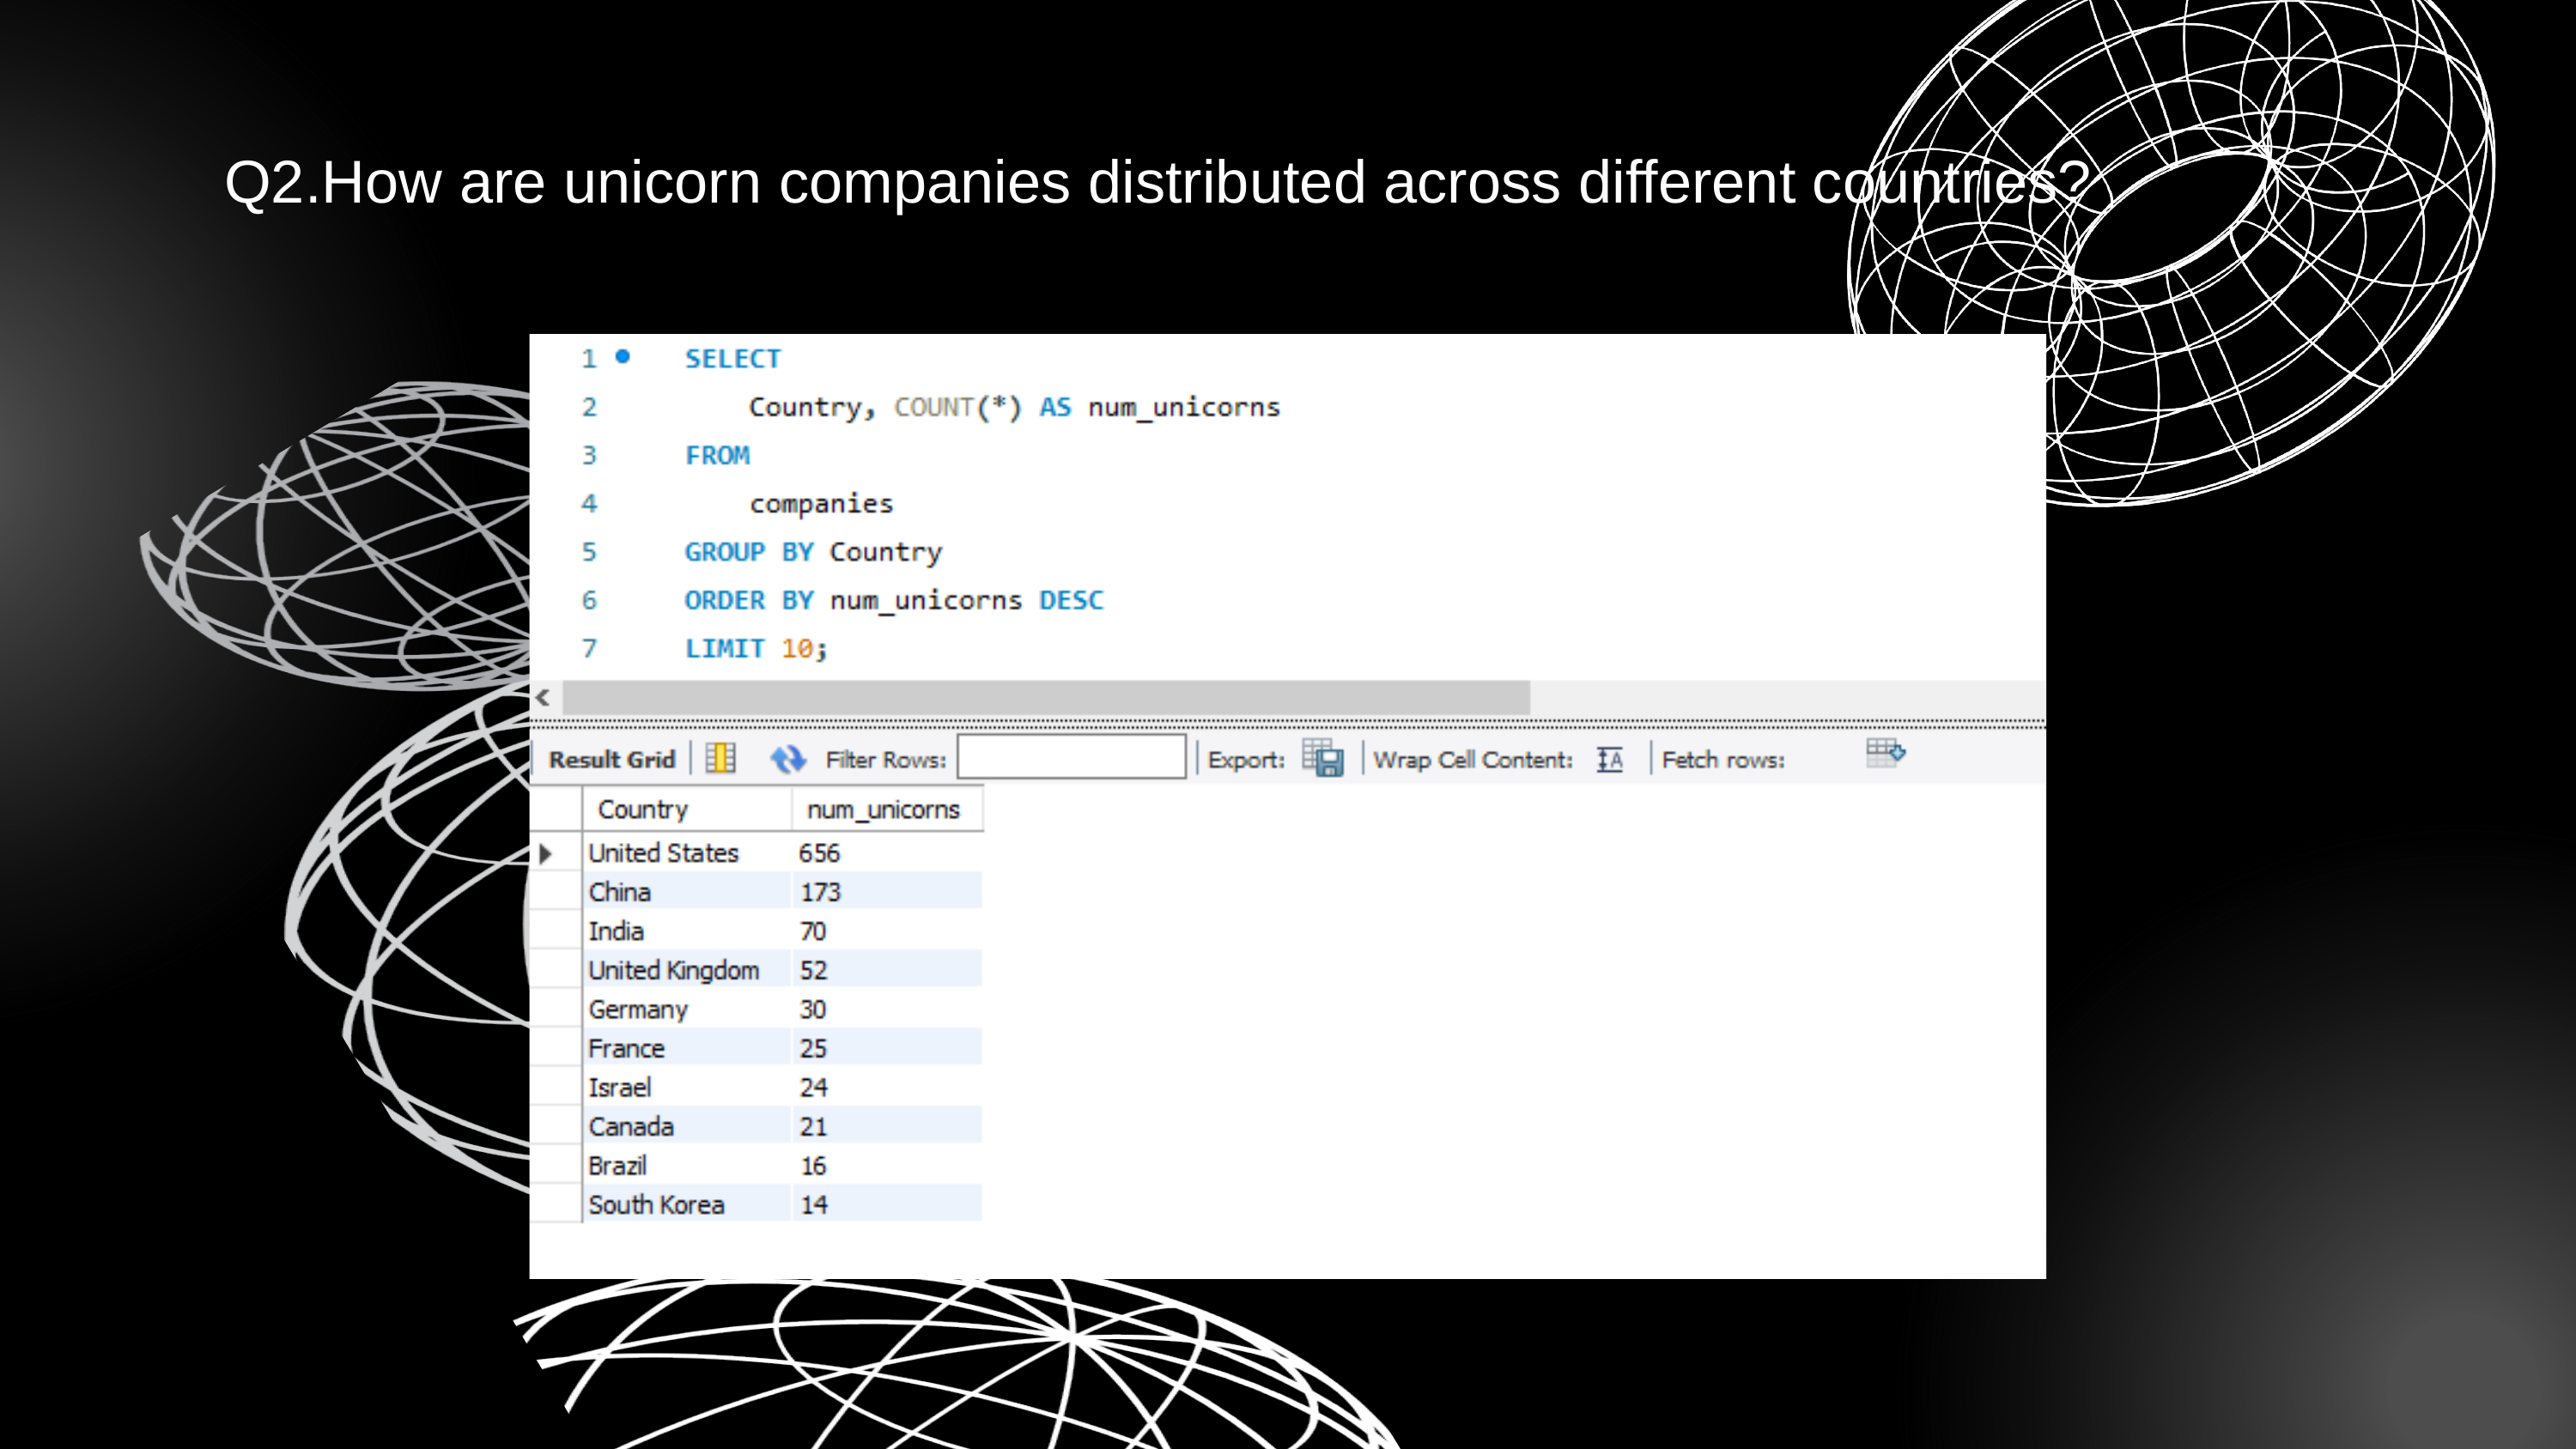

Q2.How are unicorn companies distributed across different countries?